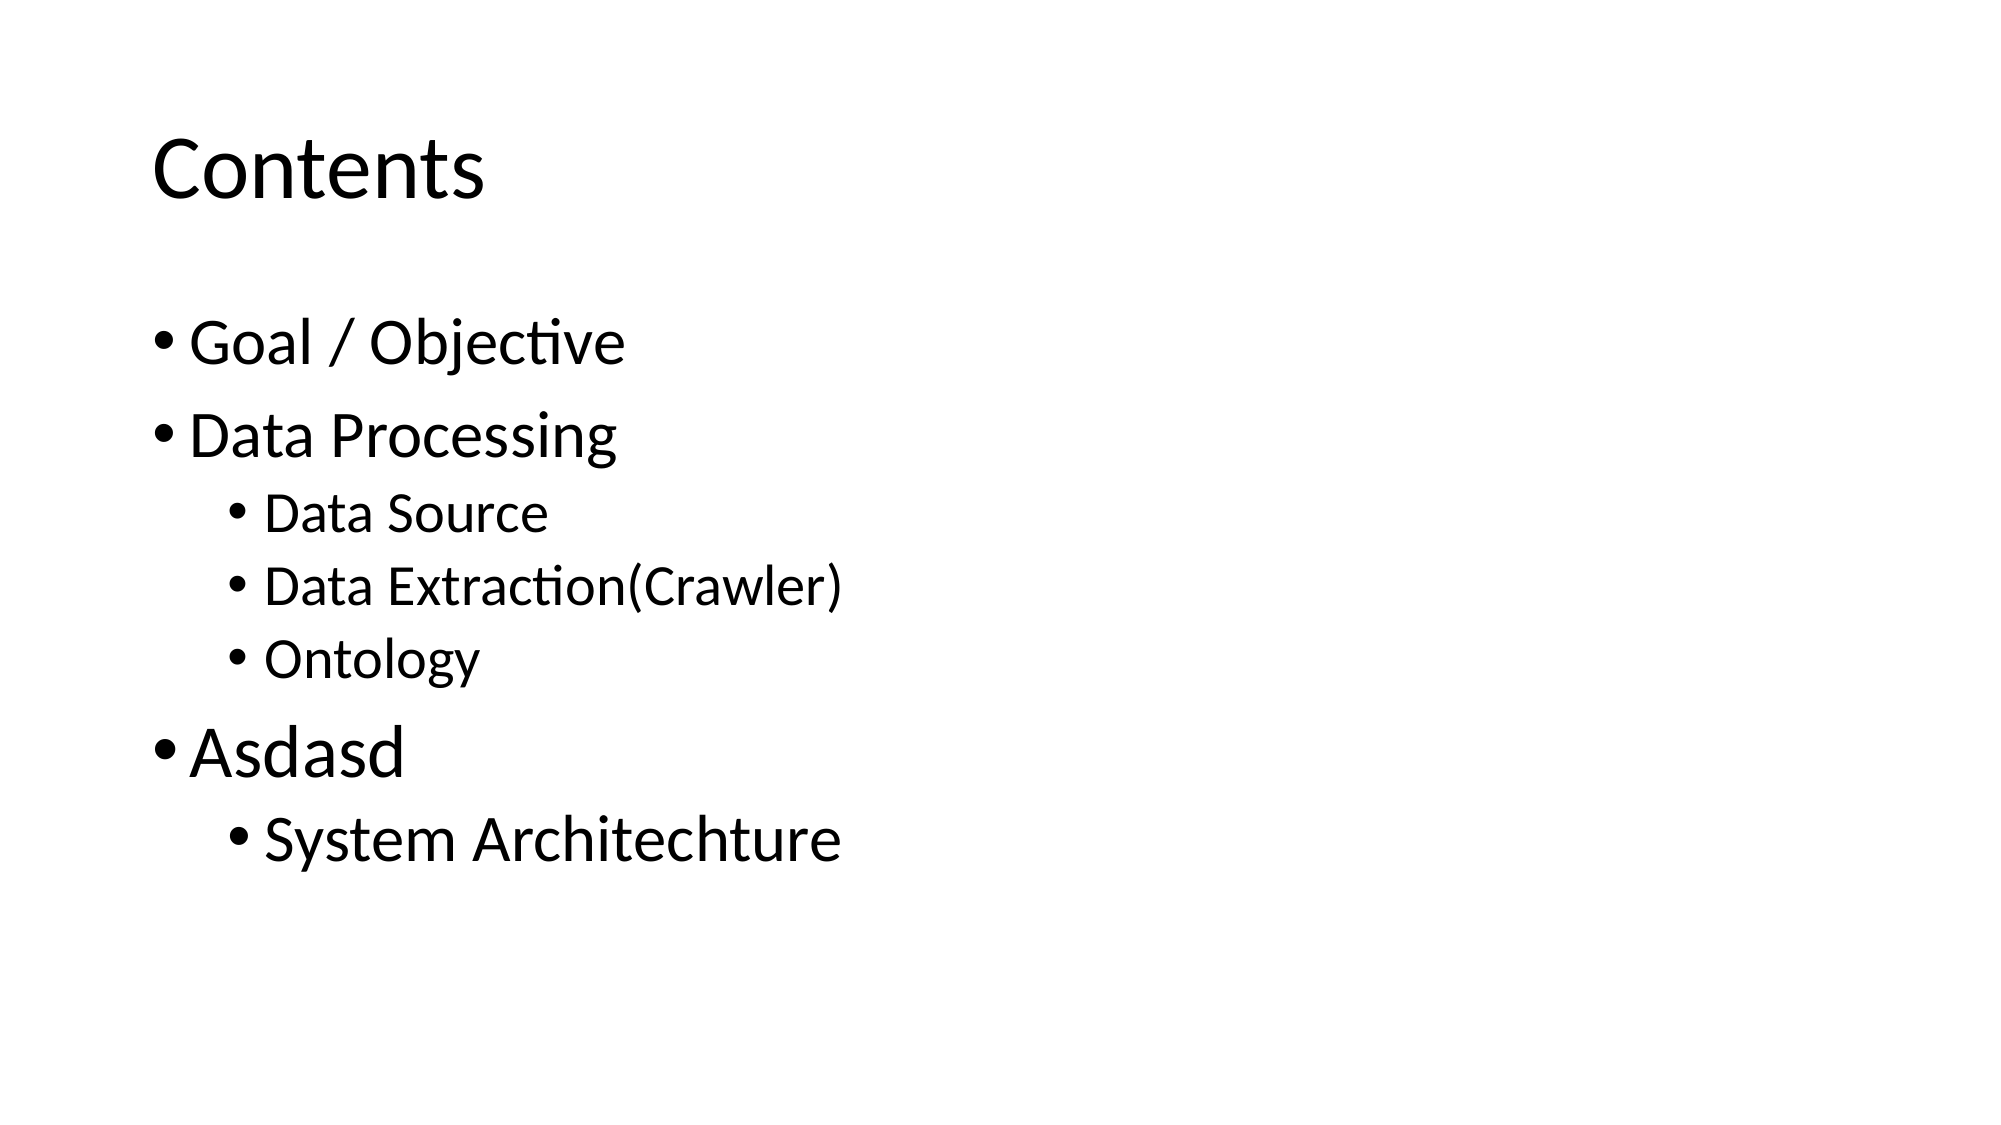

# Contents
Goal / Objective
Data Processing
Data Source
Data Extraction(Crawler)
Ontology
Asdasd
System Architechture